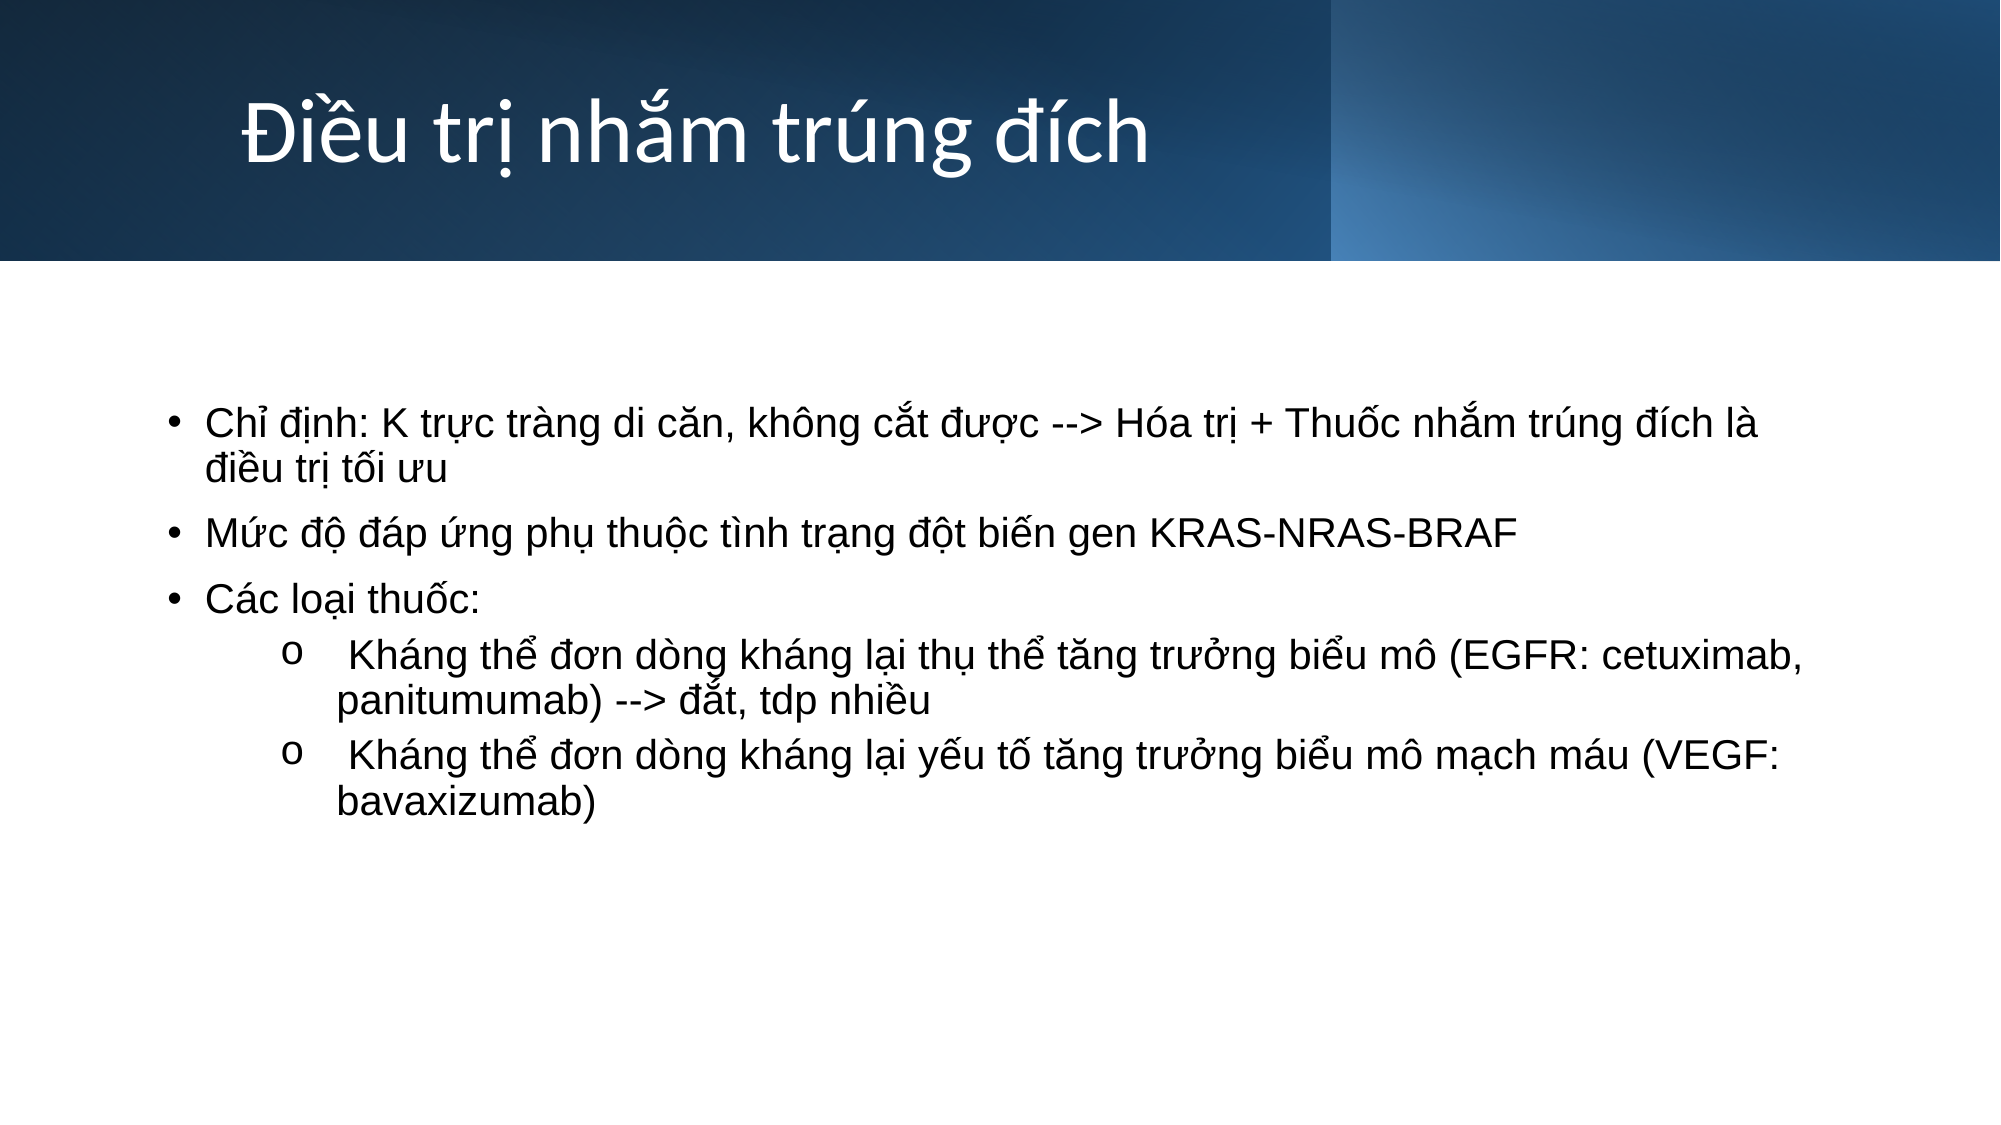

# Điều trị nhắm trúng đích
Chỉ định: K trực tràng di căn, không cắt được --> Hóa trị + Thuốc nhắm trúng đích là điều trị tối ưu
Mức độ đáp ứng phụ thuộc tình trạng đột biến gen KRAS-NRAS-BRAF
Các loại thuốc:
 Kháng thể đơn dòng kháng lại thụ thể tăng trưởng biểu mô (EGFR: cetuximab, panitumumab) --> đắt, tdp nhiều
 Kháng thể đơn dòng kháng lại yếu tố tăng trưởng biểu mô mạch máu (VEGF: bavaxizumab)